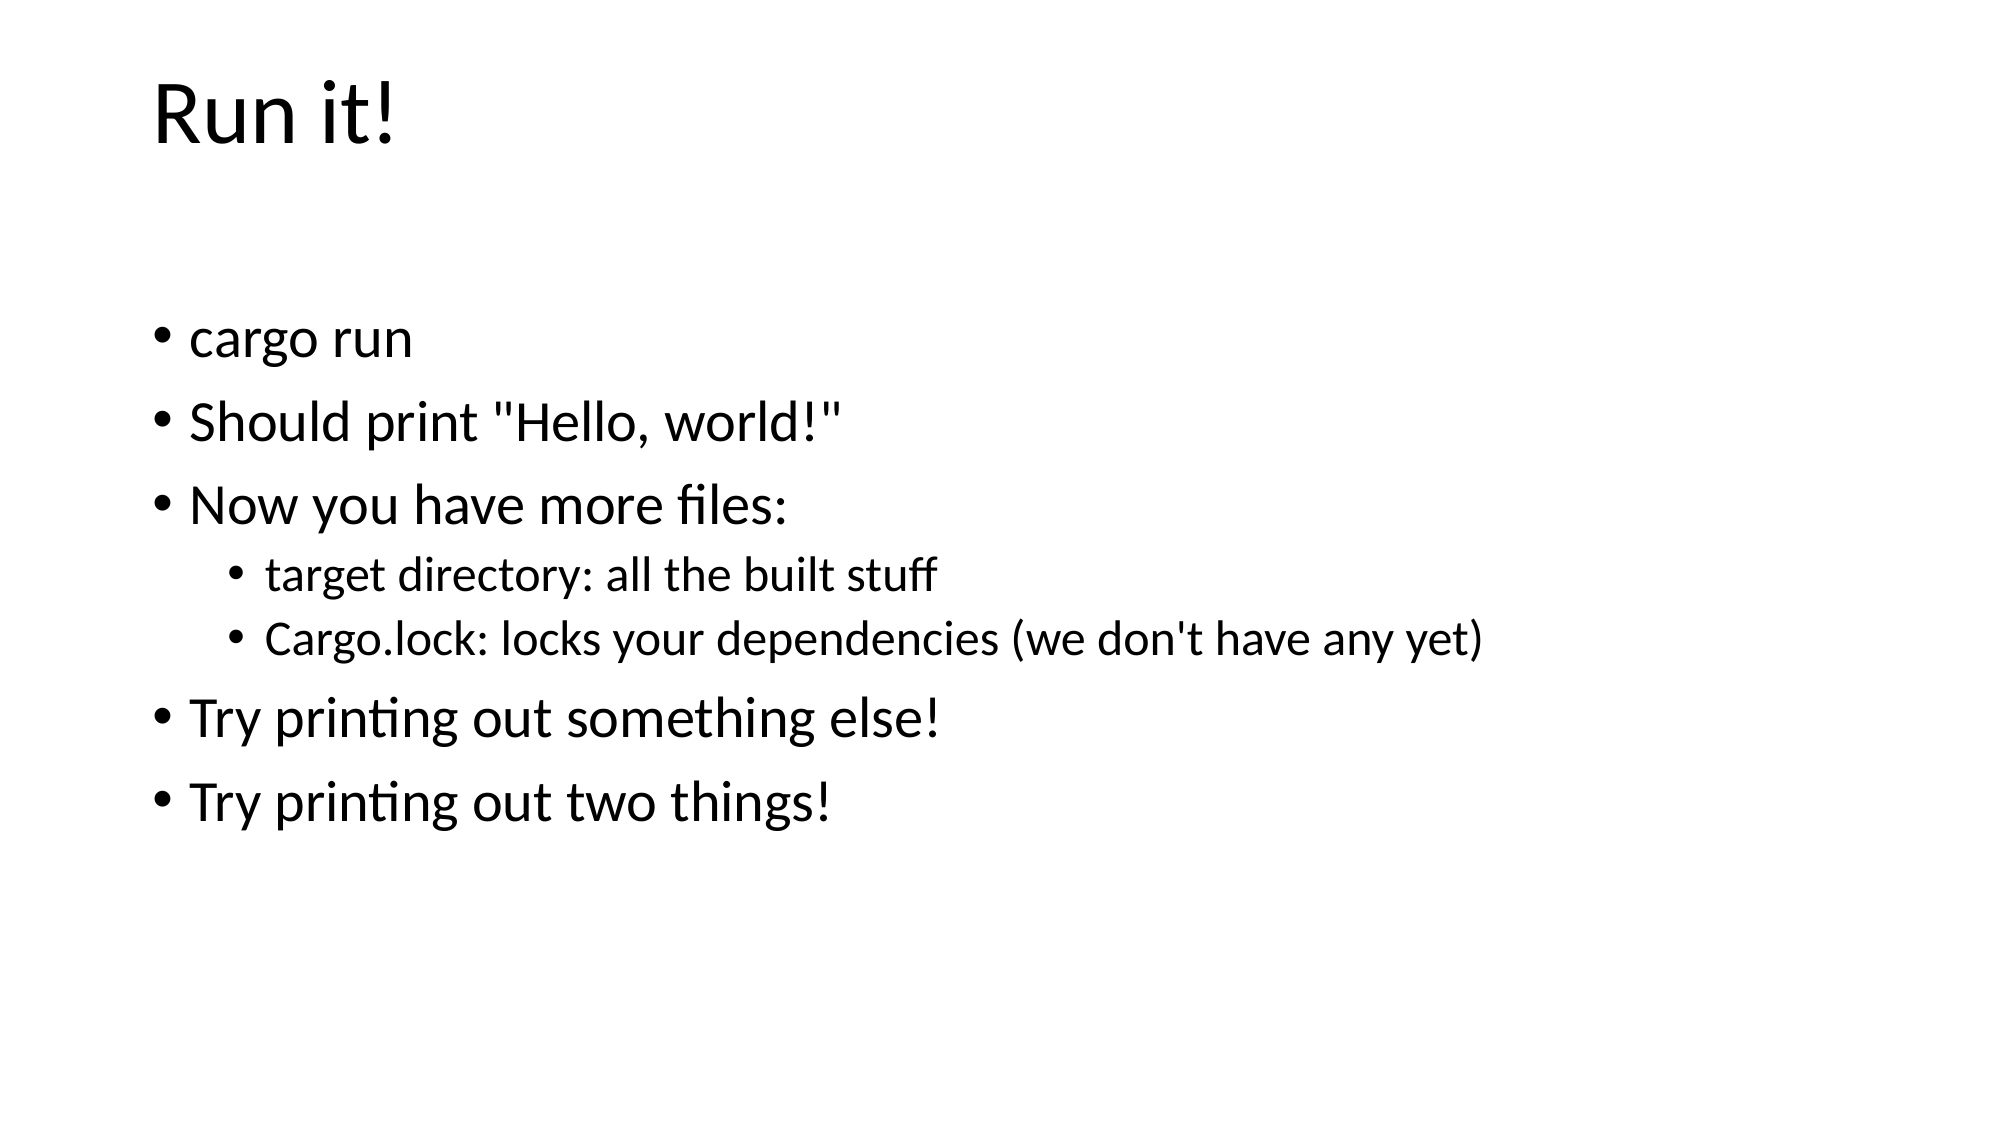

# Run it!
cargo run
Should print "Hello, world!"
Now you have more files:
target directory: all the built stuff
Cargo.lock: locks your dependencies (we don't have any yet)
Try printing out something else!
Try printing out two things!